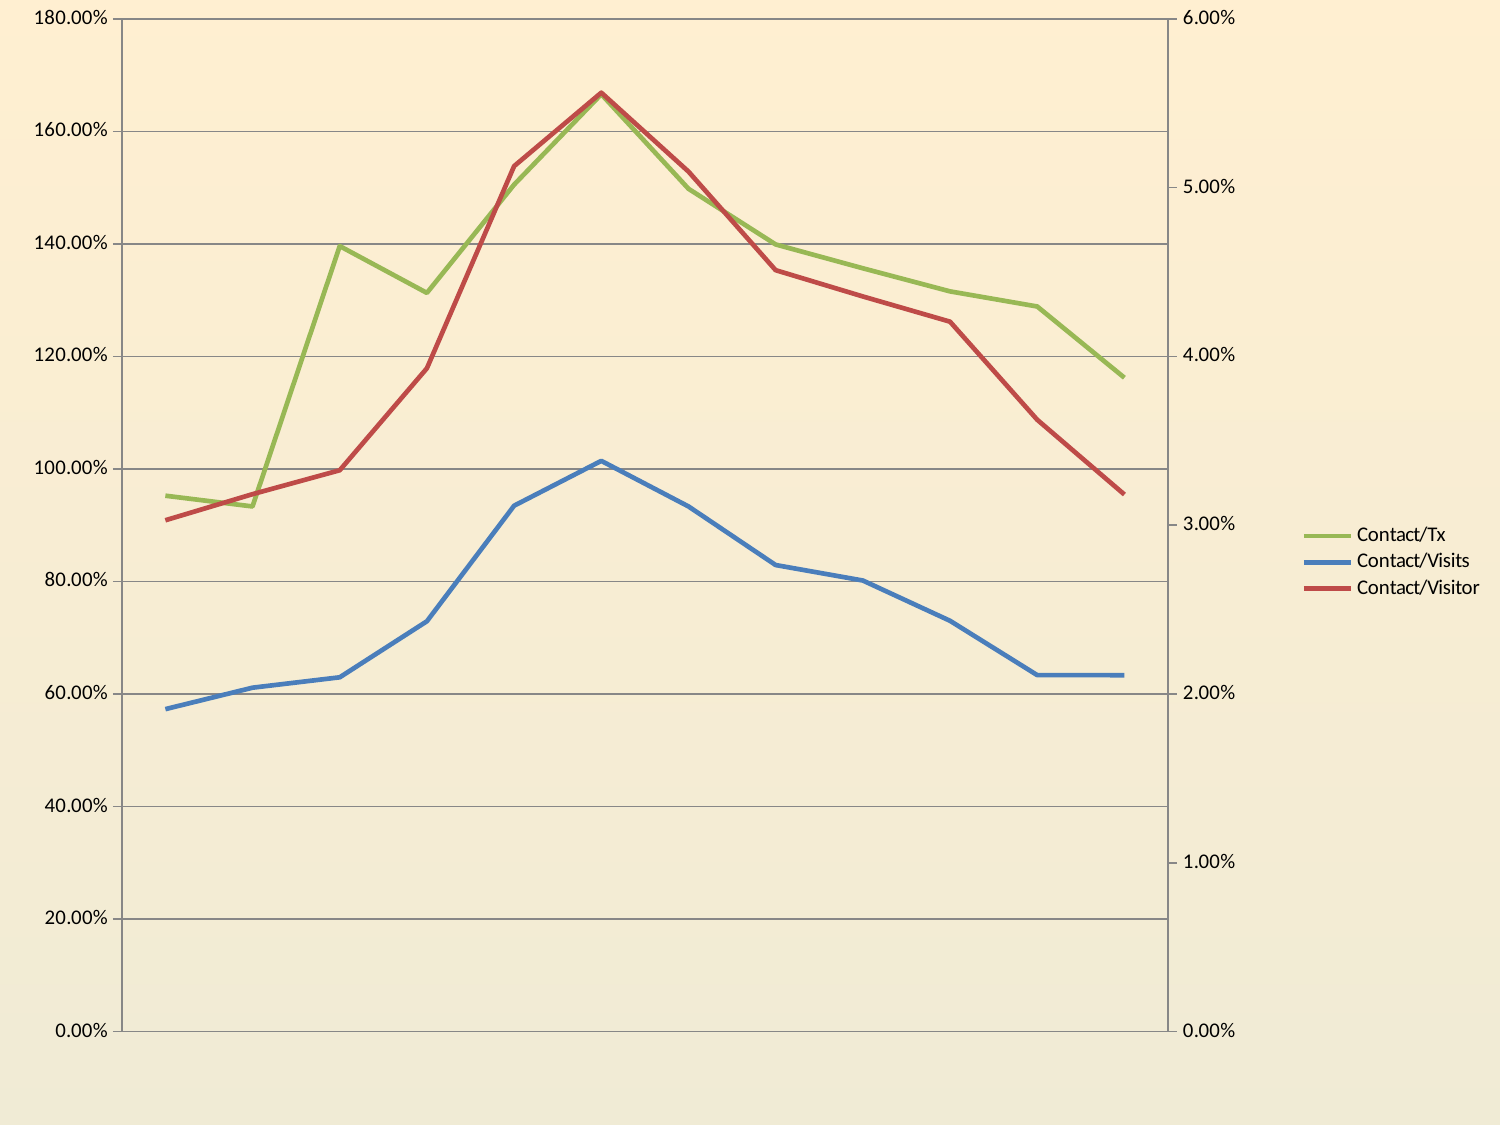

### Chart

| Category | Contact/Tx | Contact/Visits | Contact/Visitor |
|---|---|---|---|
| 40483 | 0.9524449421425906 | 0.019098030468828357 | 0.03029072735258853 |
| 40513 | 0.9333381797034022 | 0.020369051226442485 | 0.03183912549659513 |
| 40544 | 1.3961044955229391 | 0.020985036852854987 | 0.033256810125691566 |
| 40575 | 1.3129357533851915 | 0.024305222220088876 | 0.03929758964665627 |
| 40603 | 1.505372882038073 | 0.031157173630188904 | 0.05127649744947269 |
| 40634 | 1.6660501025372954 | 0.033810409392134 | 0.055626562411894065 |
| 40664 | 1.497952529005839 | 0.031109343748523553 | 0.050950345756136814 |
| 40695 | 1.3990711695930256 | 0.02763479233471066 | 0.045110994351766714 |
| 40725 | 1.3566854006012286 | 0.026720095416654155 | 0.043554640513368506 |
| 40756 | 1.3156138259833134 | 0.02433485894688572 | 0.04205926553655094 |
| 40787 | 1.2887332304404606 | 0.02111510308566449 | 0.0362468256896664 |
| 40817 | 1.1621273463378727 | 0.021110163967306826 | 0.031818571162247 |